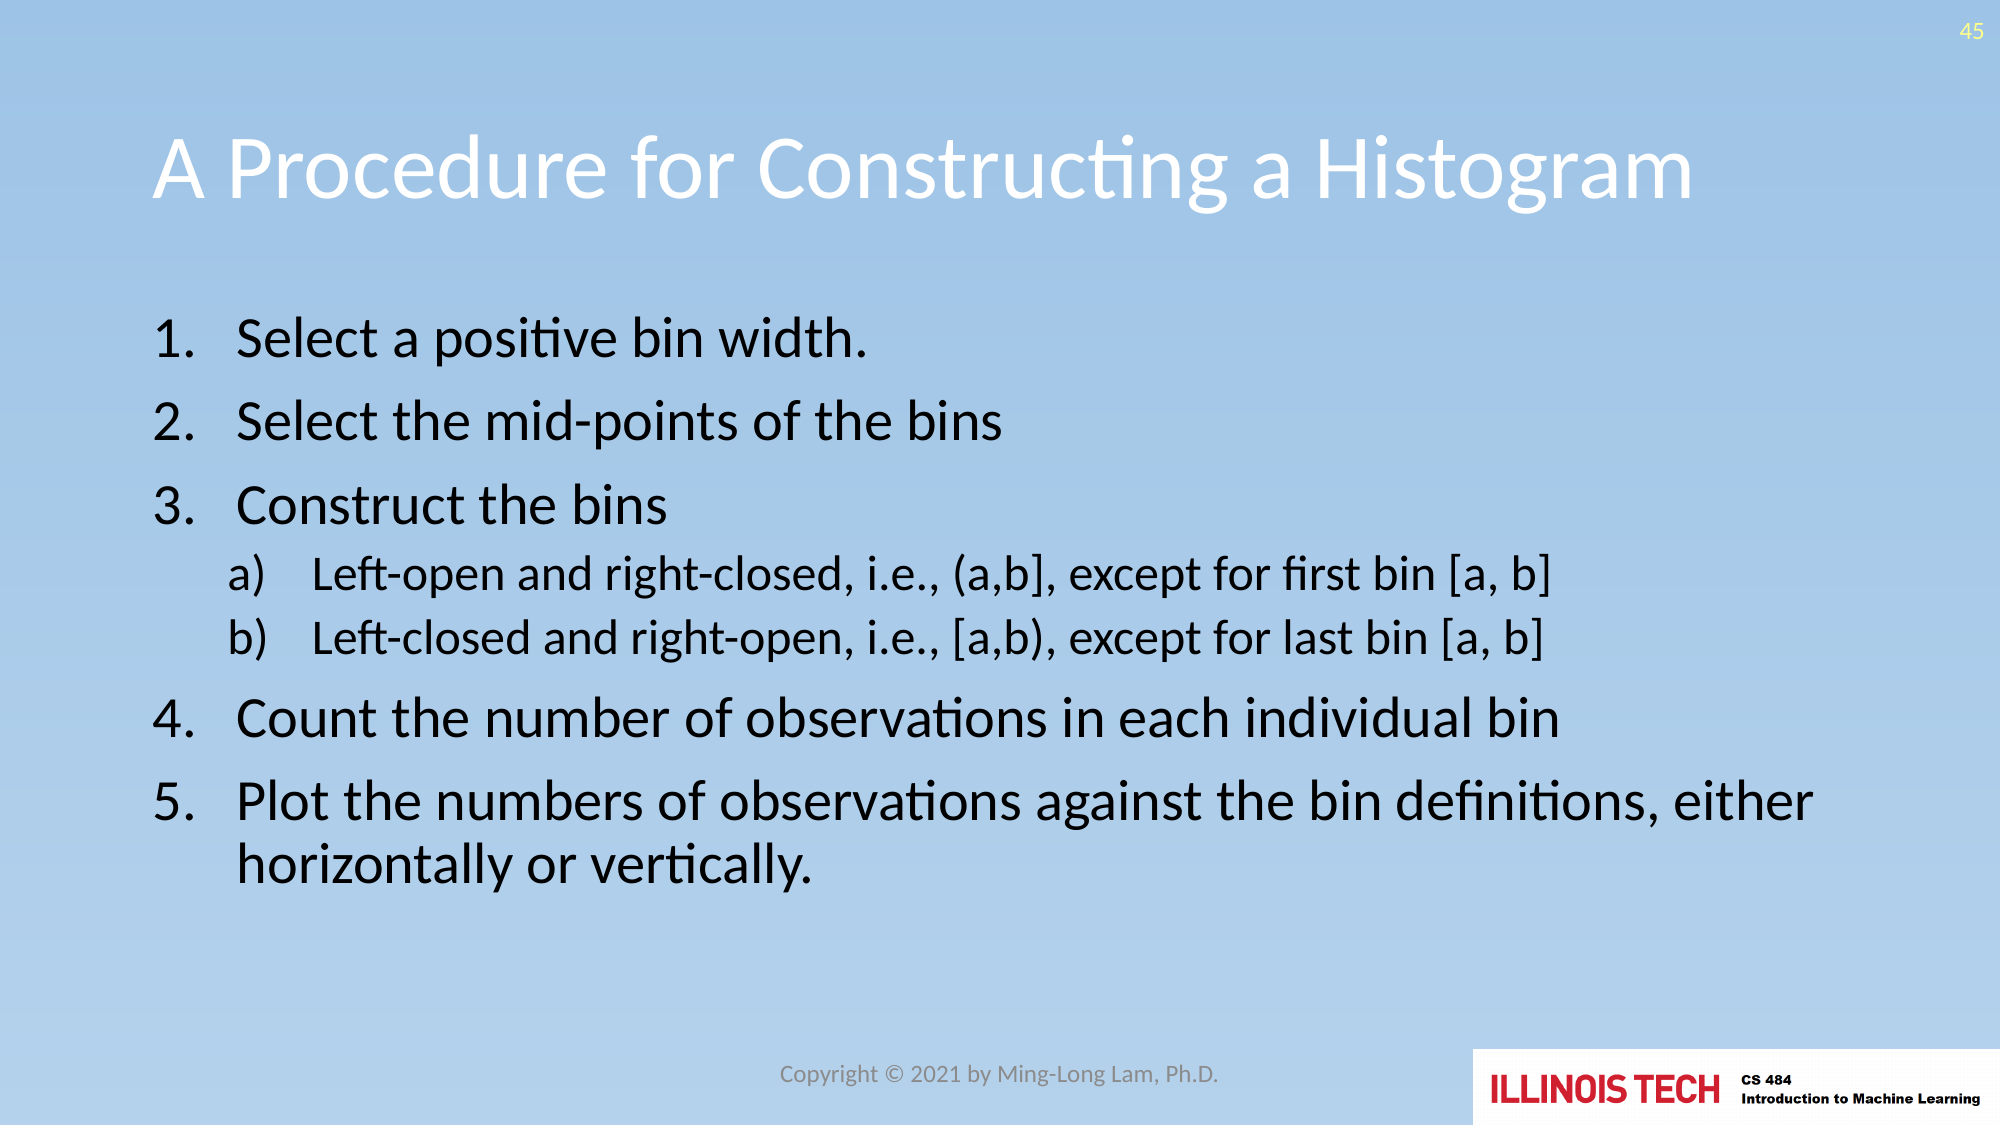

45
# A Procedure for Constructing a Histogram
Select a positive bin width.
Select the mid-points of the bins
Construct the bins
Left-open and right-closed, i.e., (a,b], except for first bin [a, b]
Left-closed and right-open, i.e., [a,b), except for last bin [a, b]
Count the number of observations in each individual bin
Plot the numbers of observations against the bin definitions, either horizontally or vertically.

Copyright © 2021 by Ming-Long Lam, Ph.D.